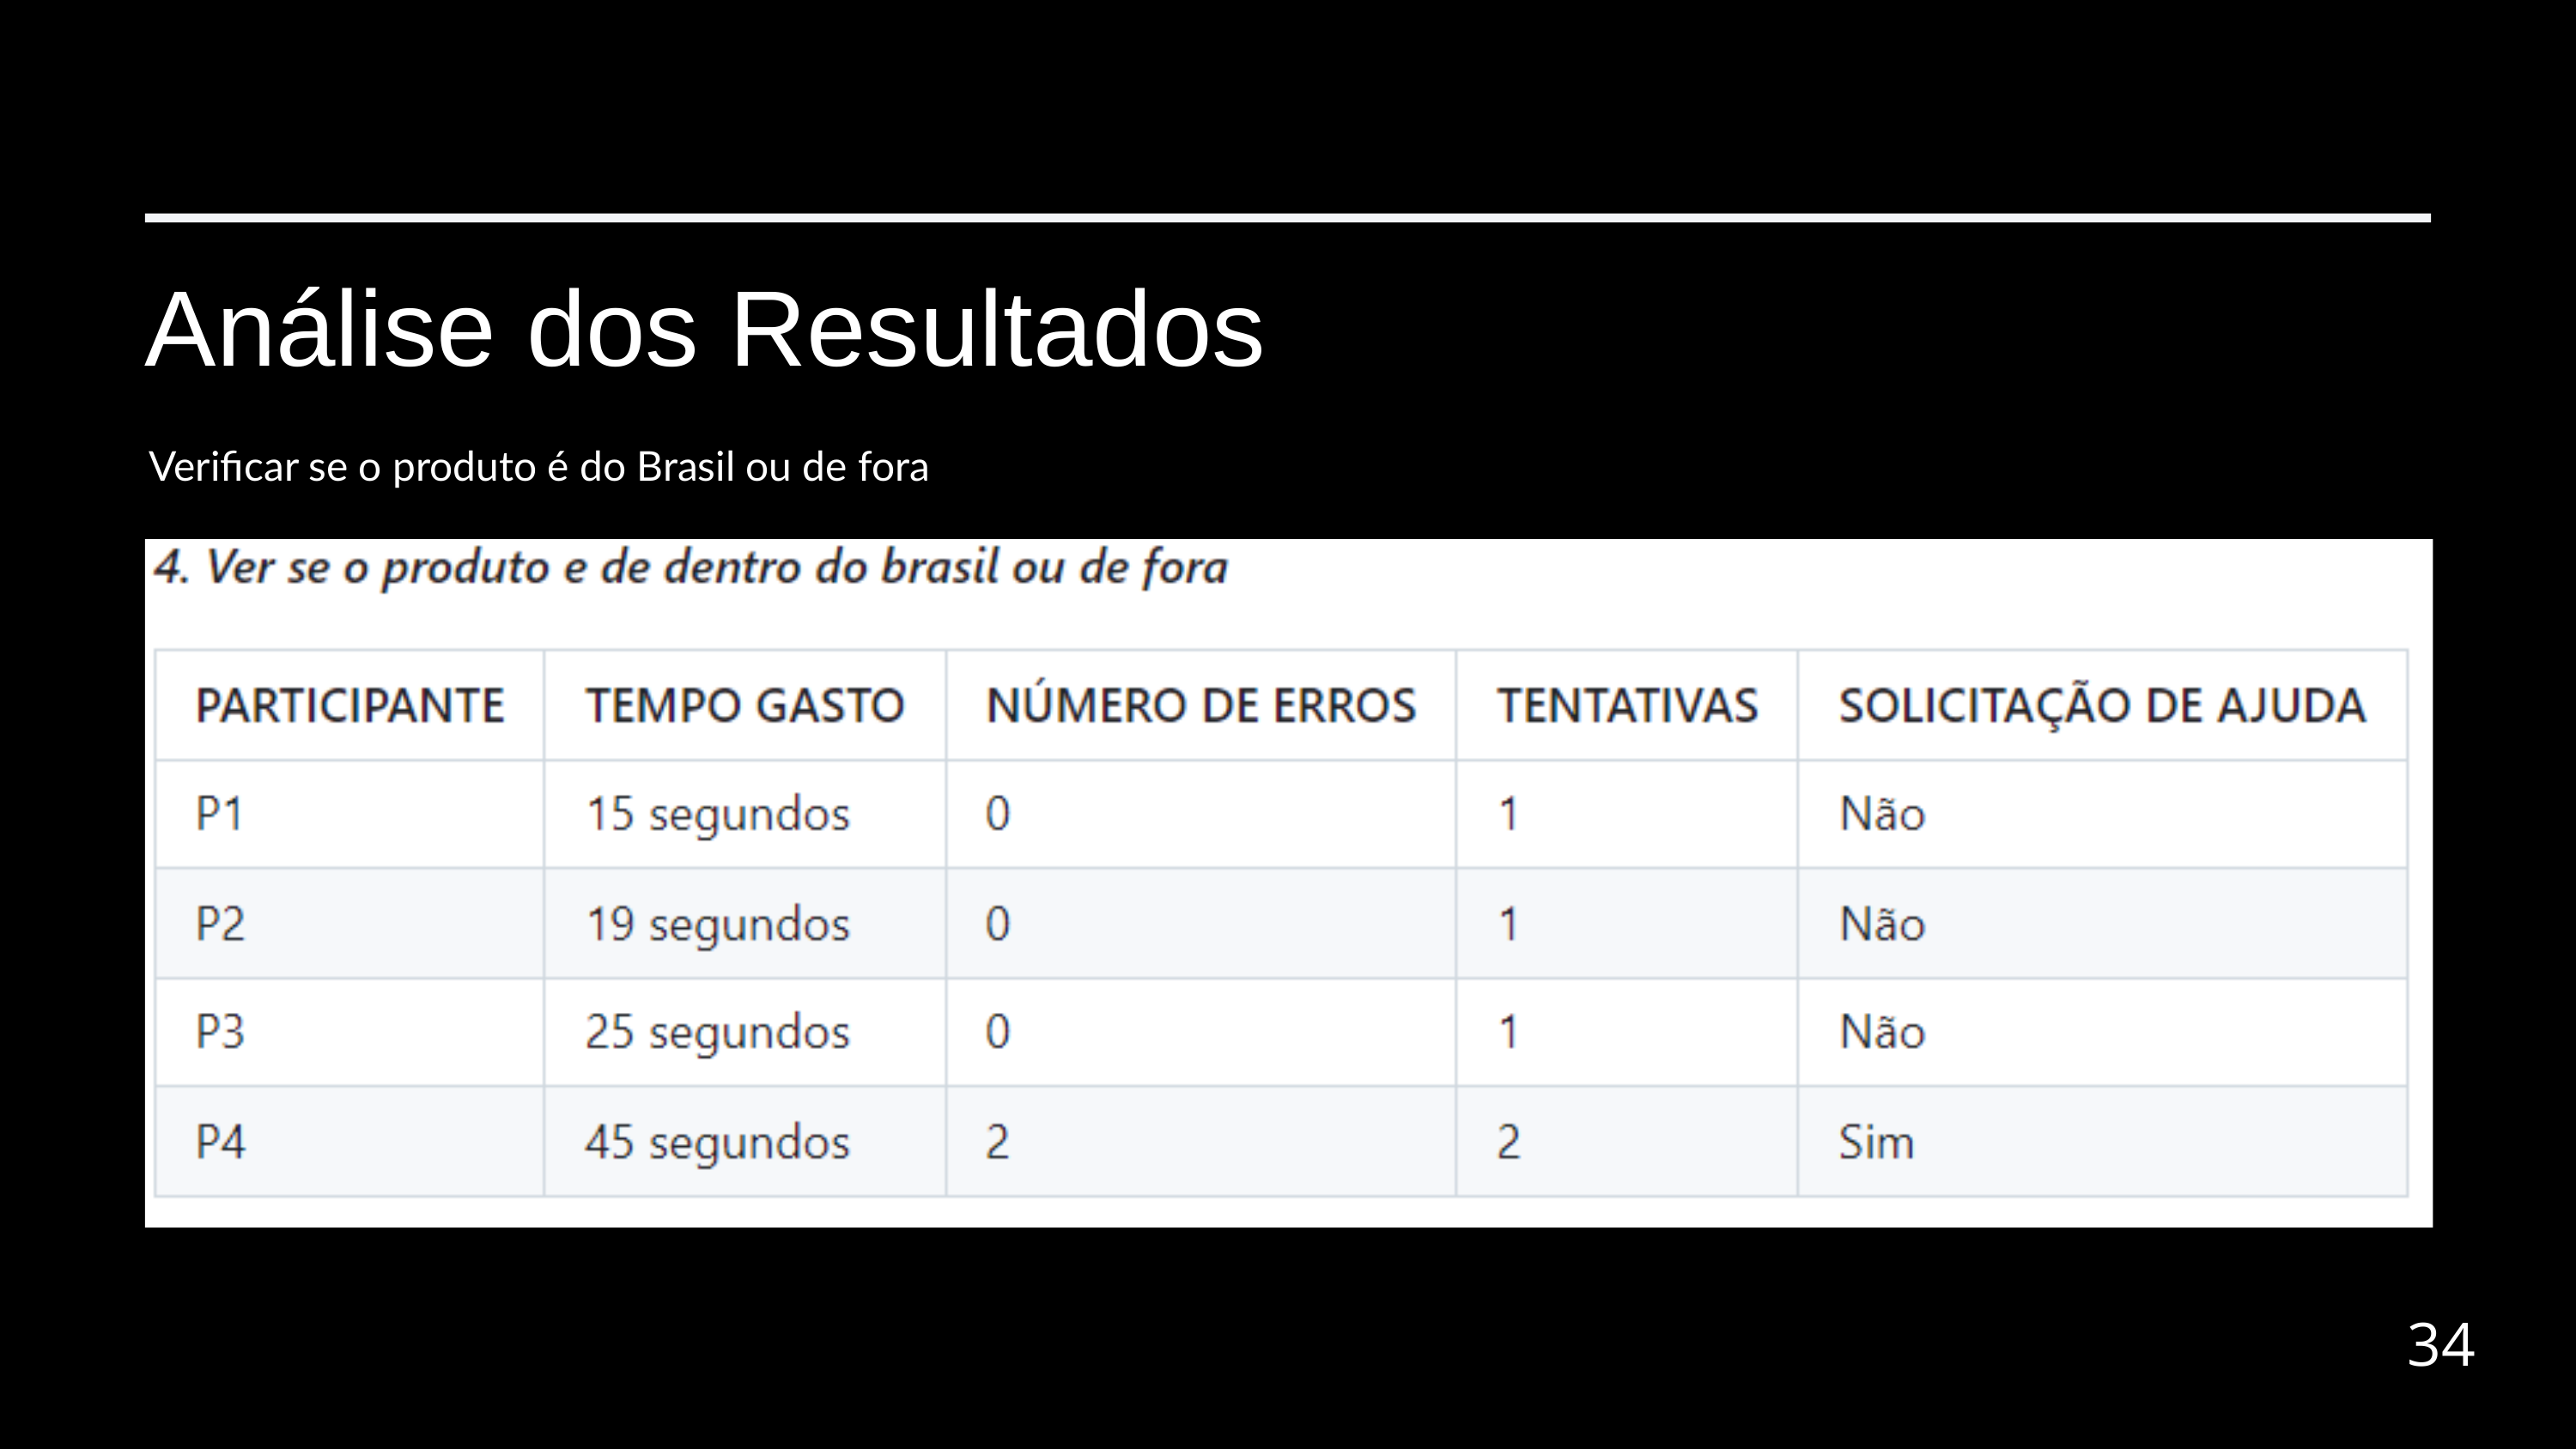

Análise dos Resultados
Verificar se o produto é do Brasil ou de fora

34